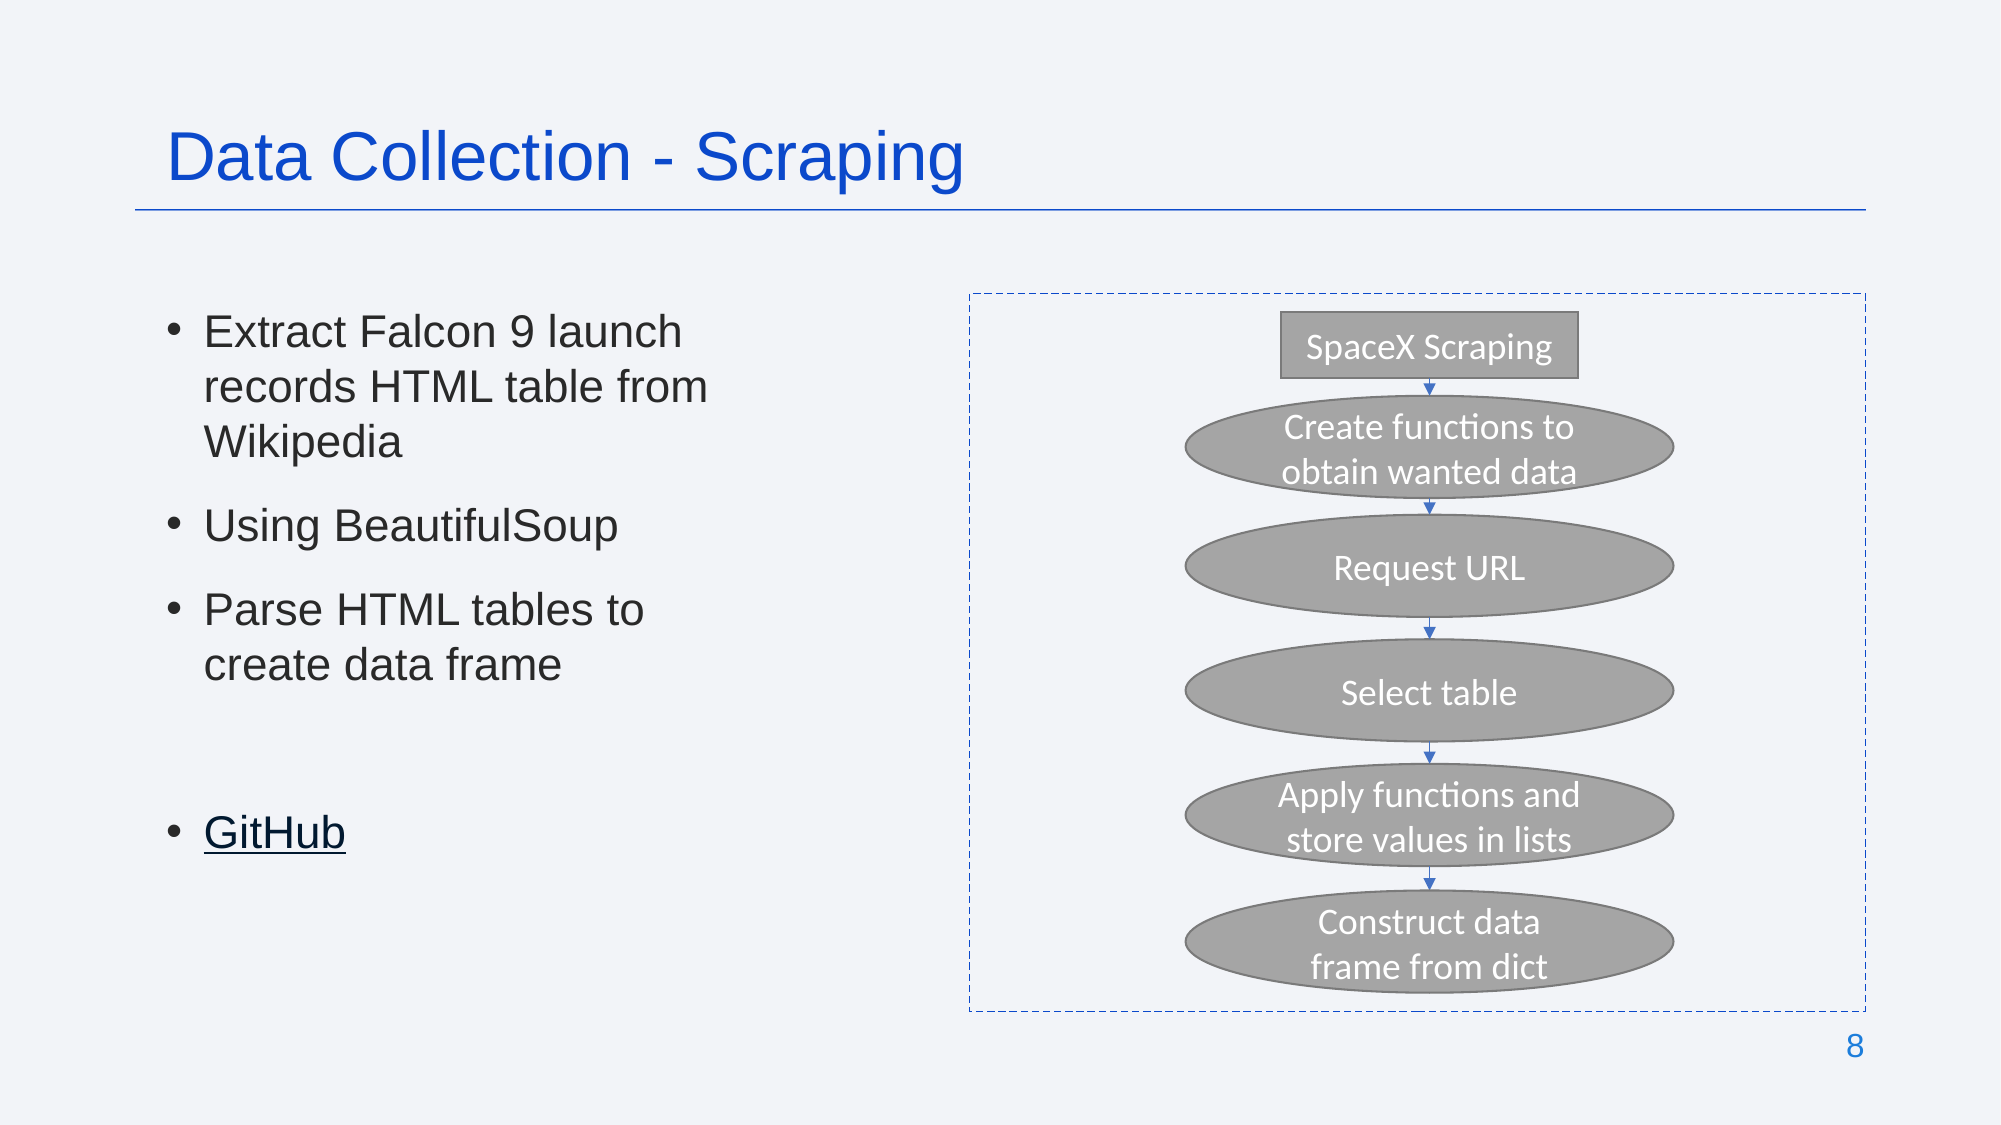

Data Collection - Scraping
Extract Falcon 9 launch records HTML table from Wikipedia
Using BeautifulSoup
Parse HTML tables to create data frame

GitHub

SpaceX Scraping
Create functions to obtain wanted data
Request URL
Select table
Apply functions and store values in lists
Construct data frame from dict
8